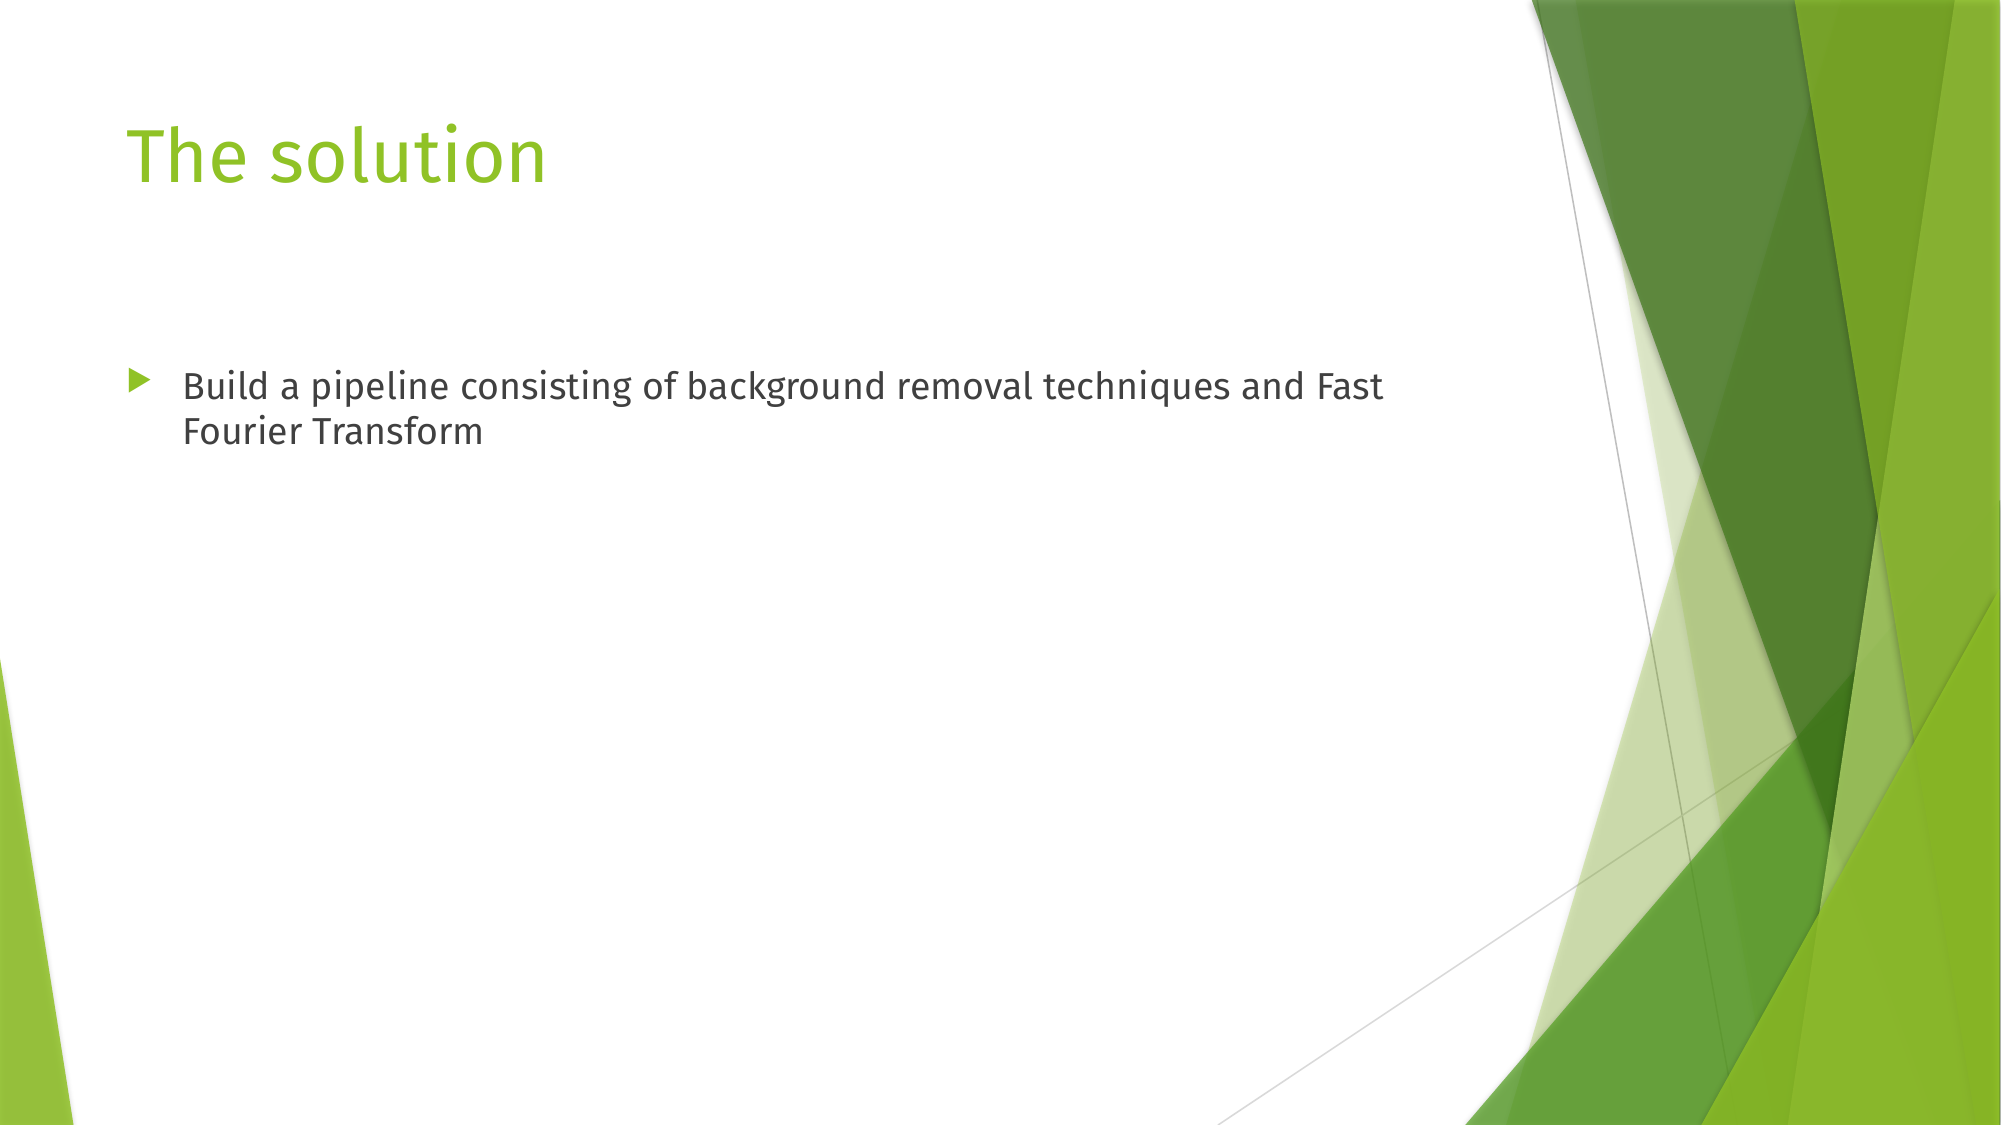

# The solution
Build a pipeline consisting of background removal techniques and Fast Fourier Transform